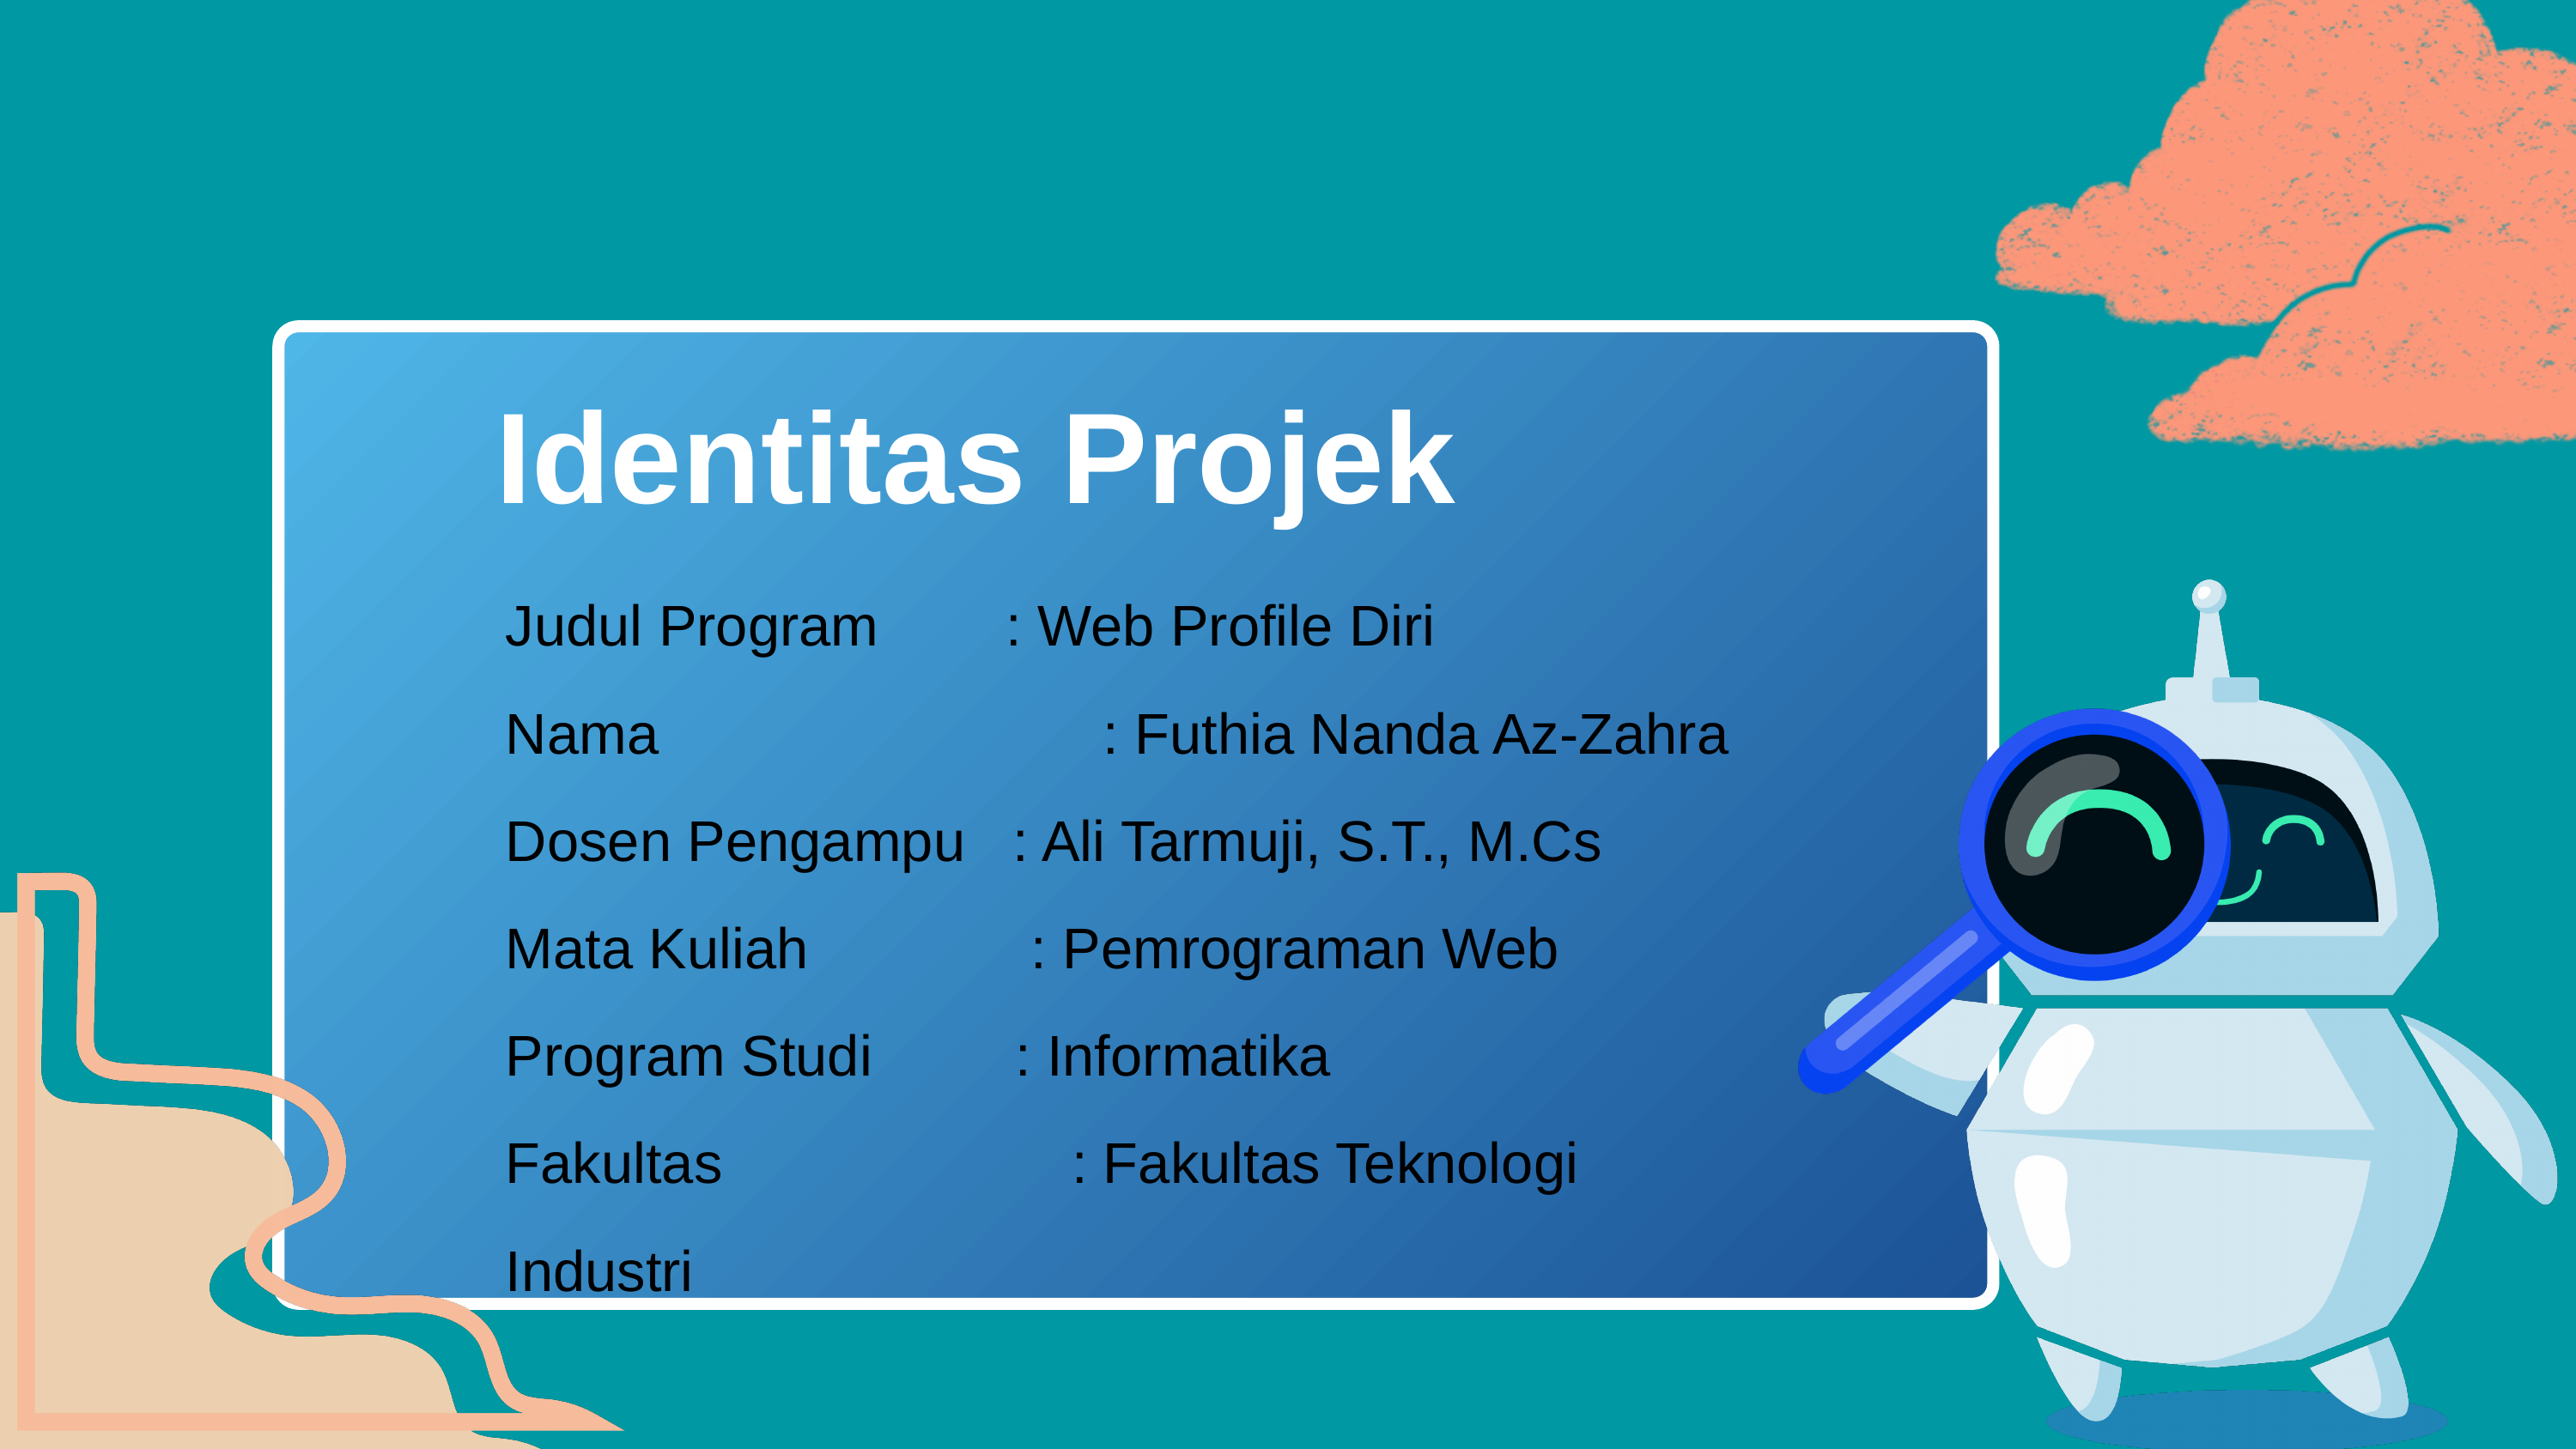

Identitas Projek
Judul Program        : Web Profile Diri
Nama                            : Futhia Nanda Az-Zahra
Dosen Pengampu   : Ali Tarmuji, S.T., M.Cs
Mata Kuliah              : Pemrograman Web
Program Studi         : Informatika
Fakultas                      : Fakultas Teknologi Industri